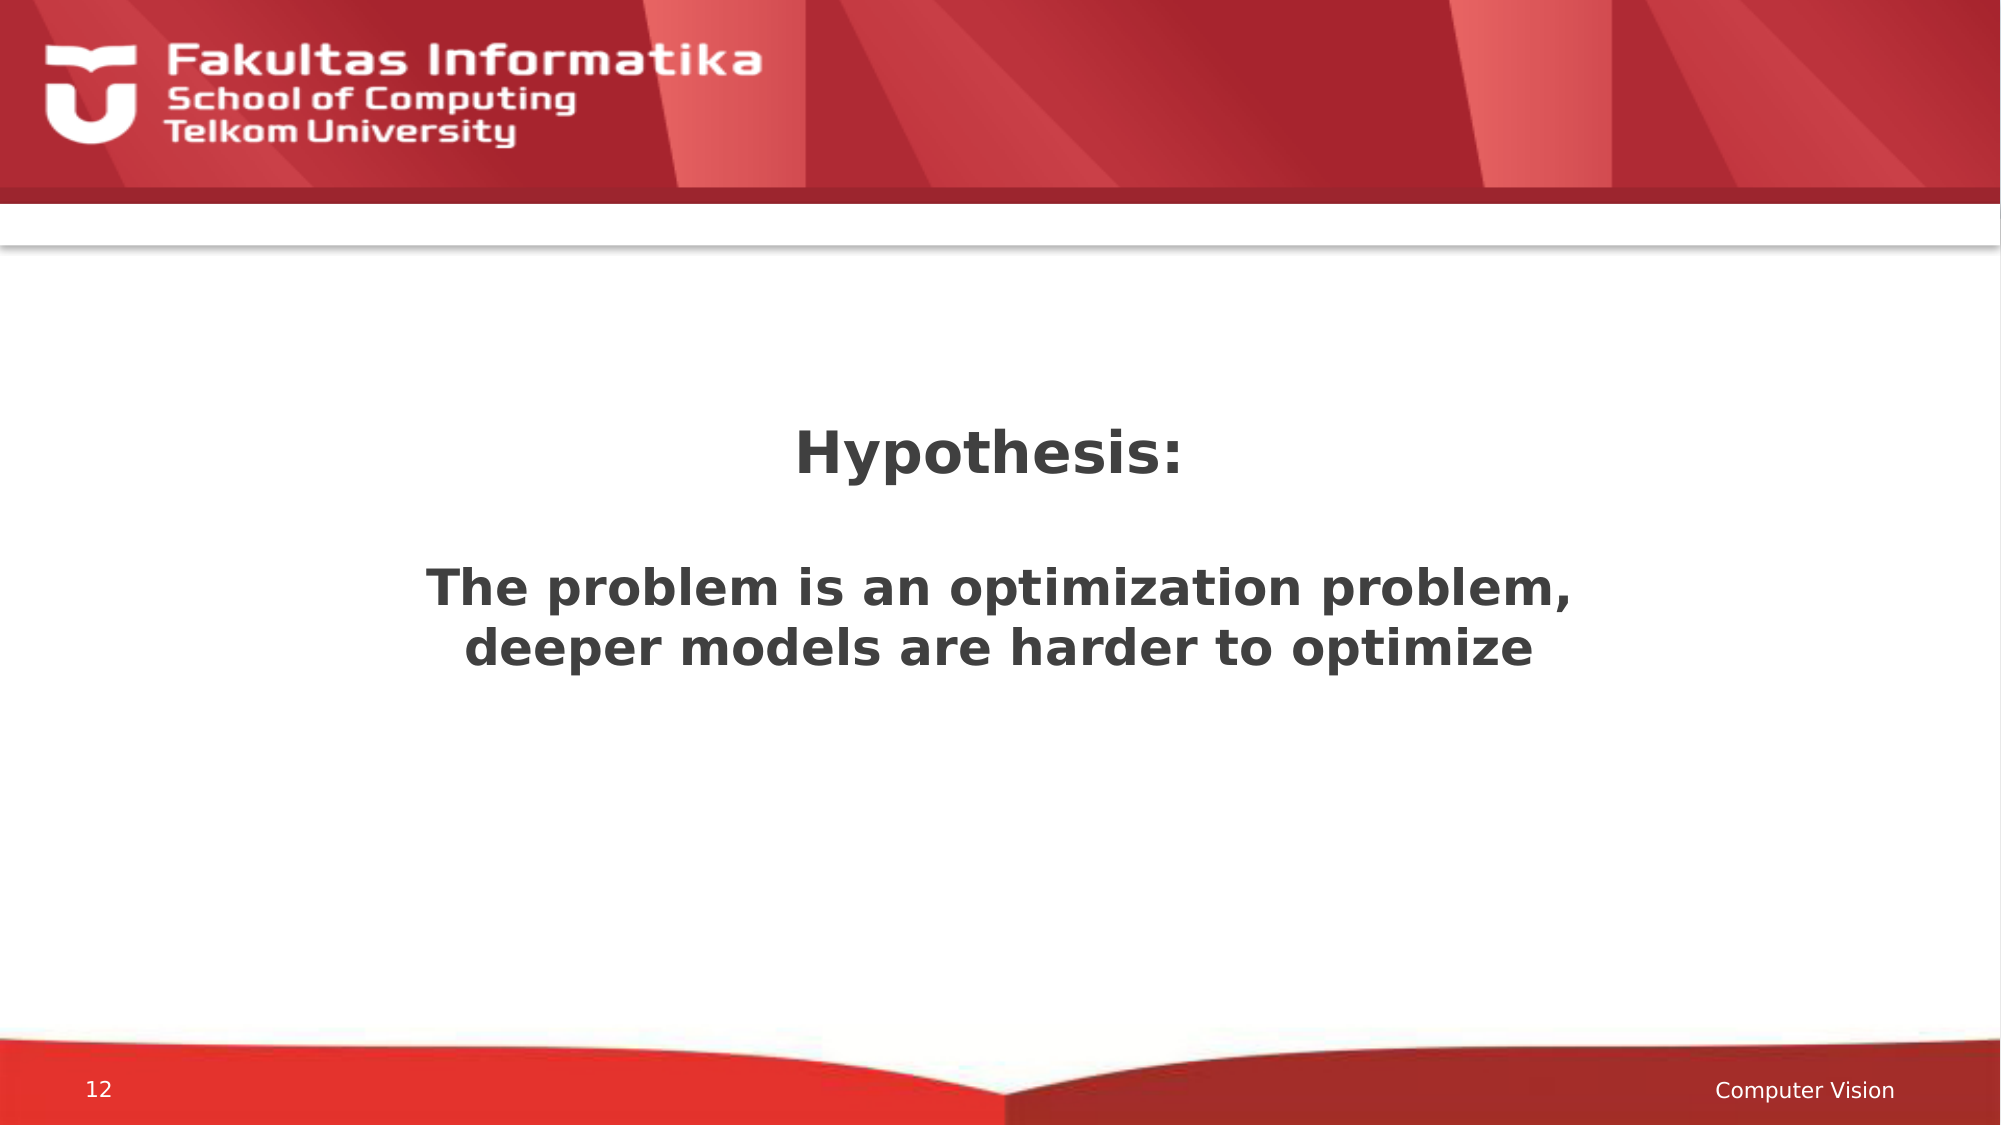

# Hypothesis: The problem is an optimization problem, deeper models are harder to optimize
Computer Vision
12